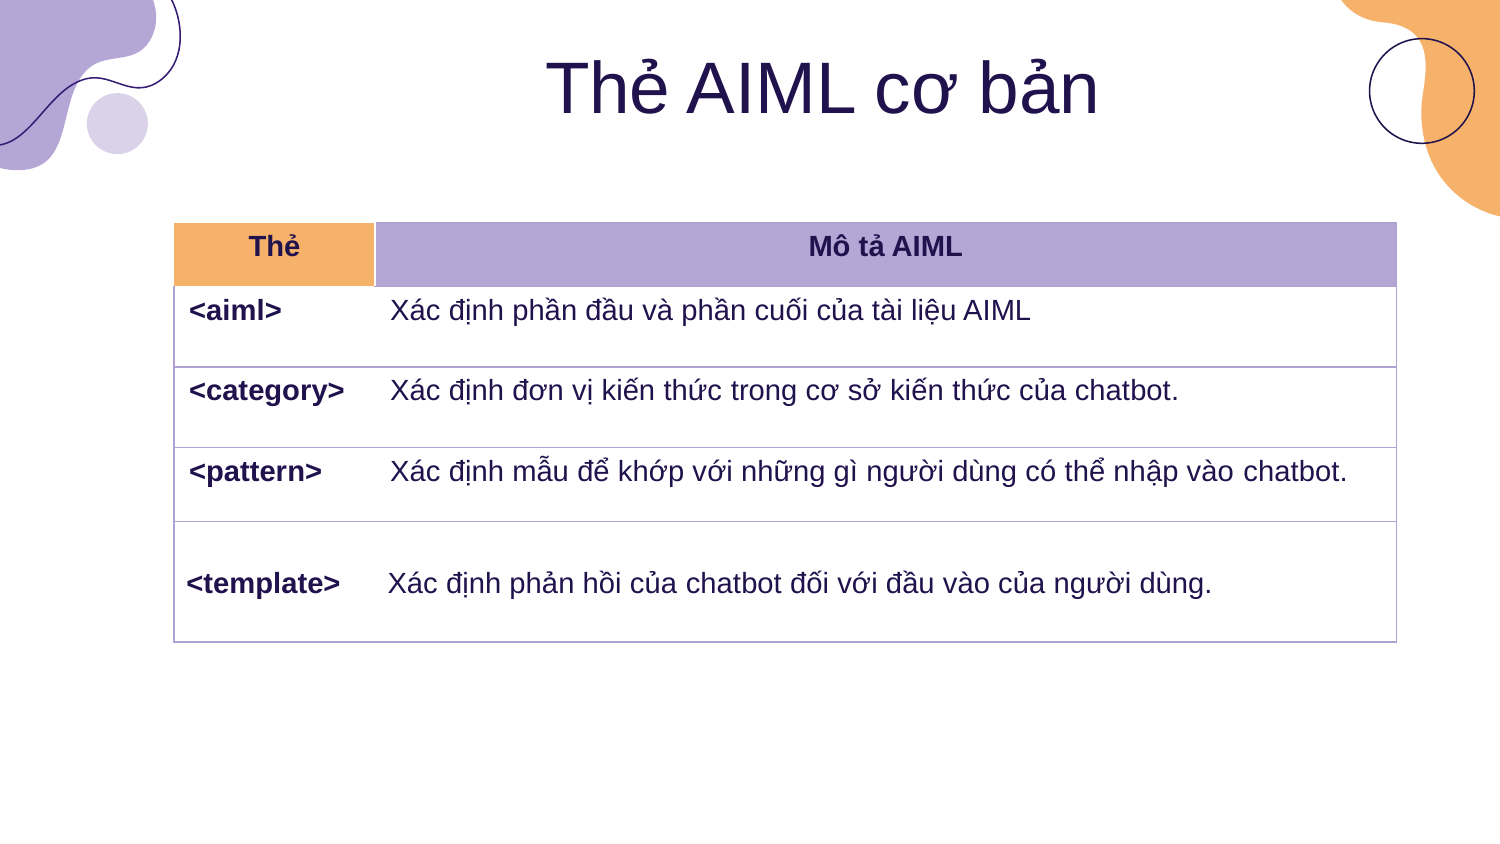

Thẻ AIML cơ bản

| Thẻ | Mô tả AIML |
| --- | --- |
| <aiml> | Xác định phần đầu và phần cuối của tài liệu AIML |
| <category> | Xác định đơn vị kiến thức trong cơ sở kiến ​​thức của chatbot. |
| <pattern> | Xác định mẫu để khớp với những gì người dùng có thể nhập vào chatbot. |
| <template> | Xác định phản hồi của chatbot đối với đầu vào của người dùng. |